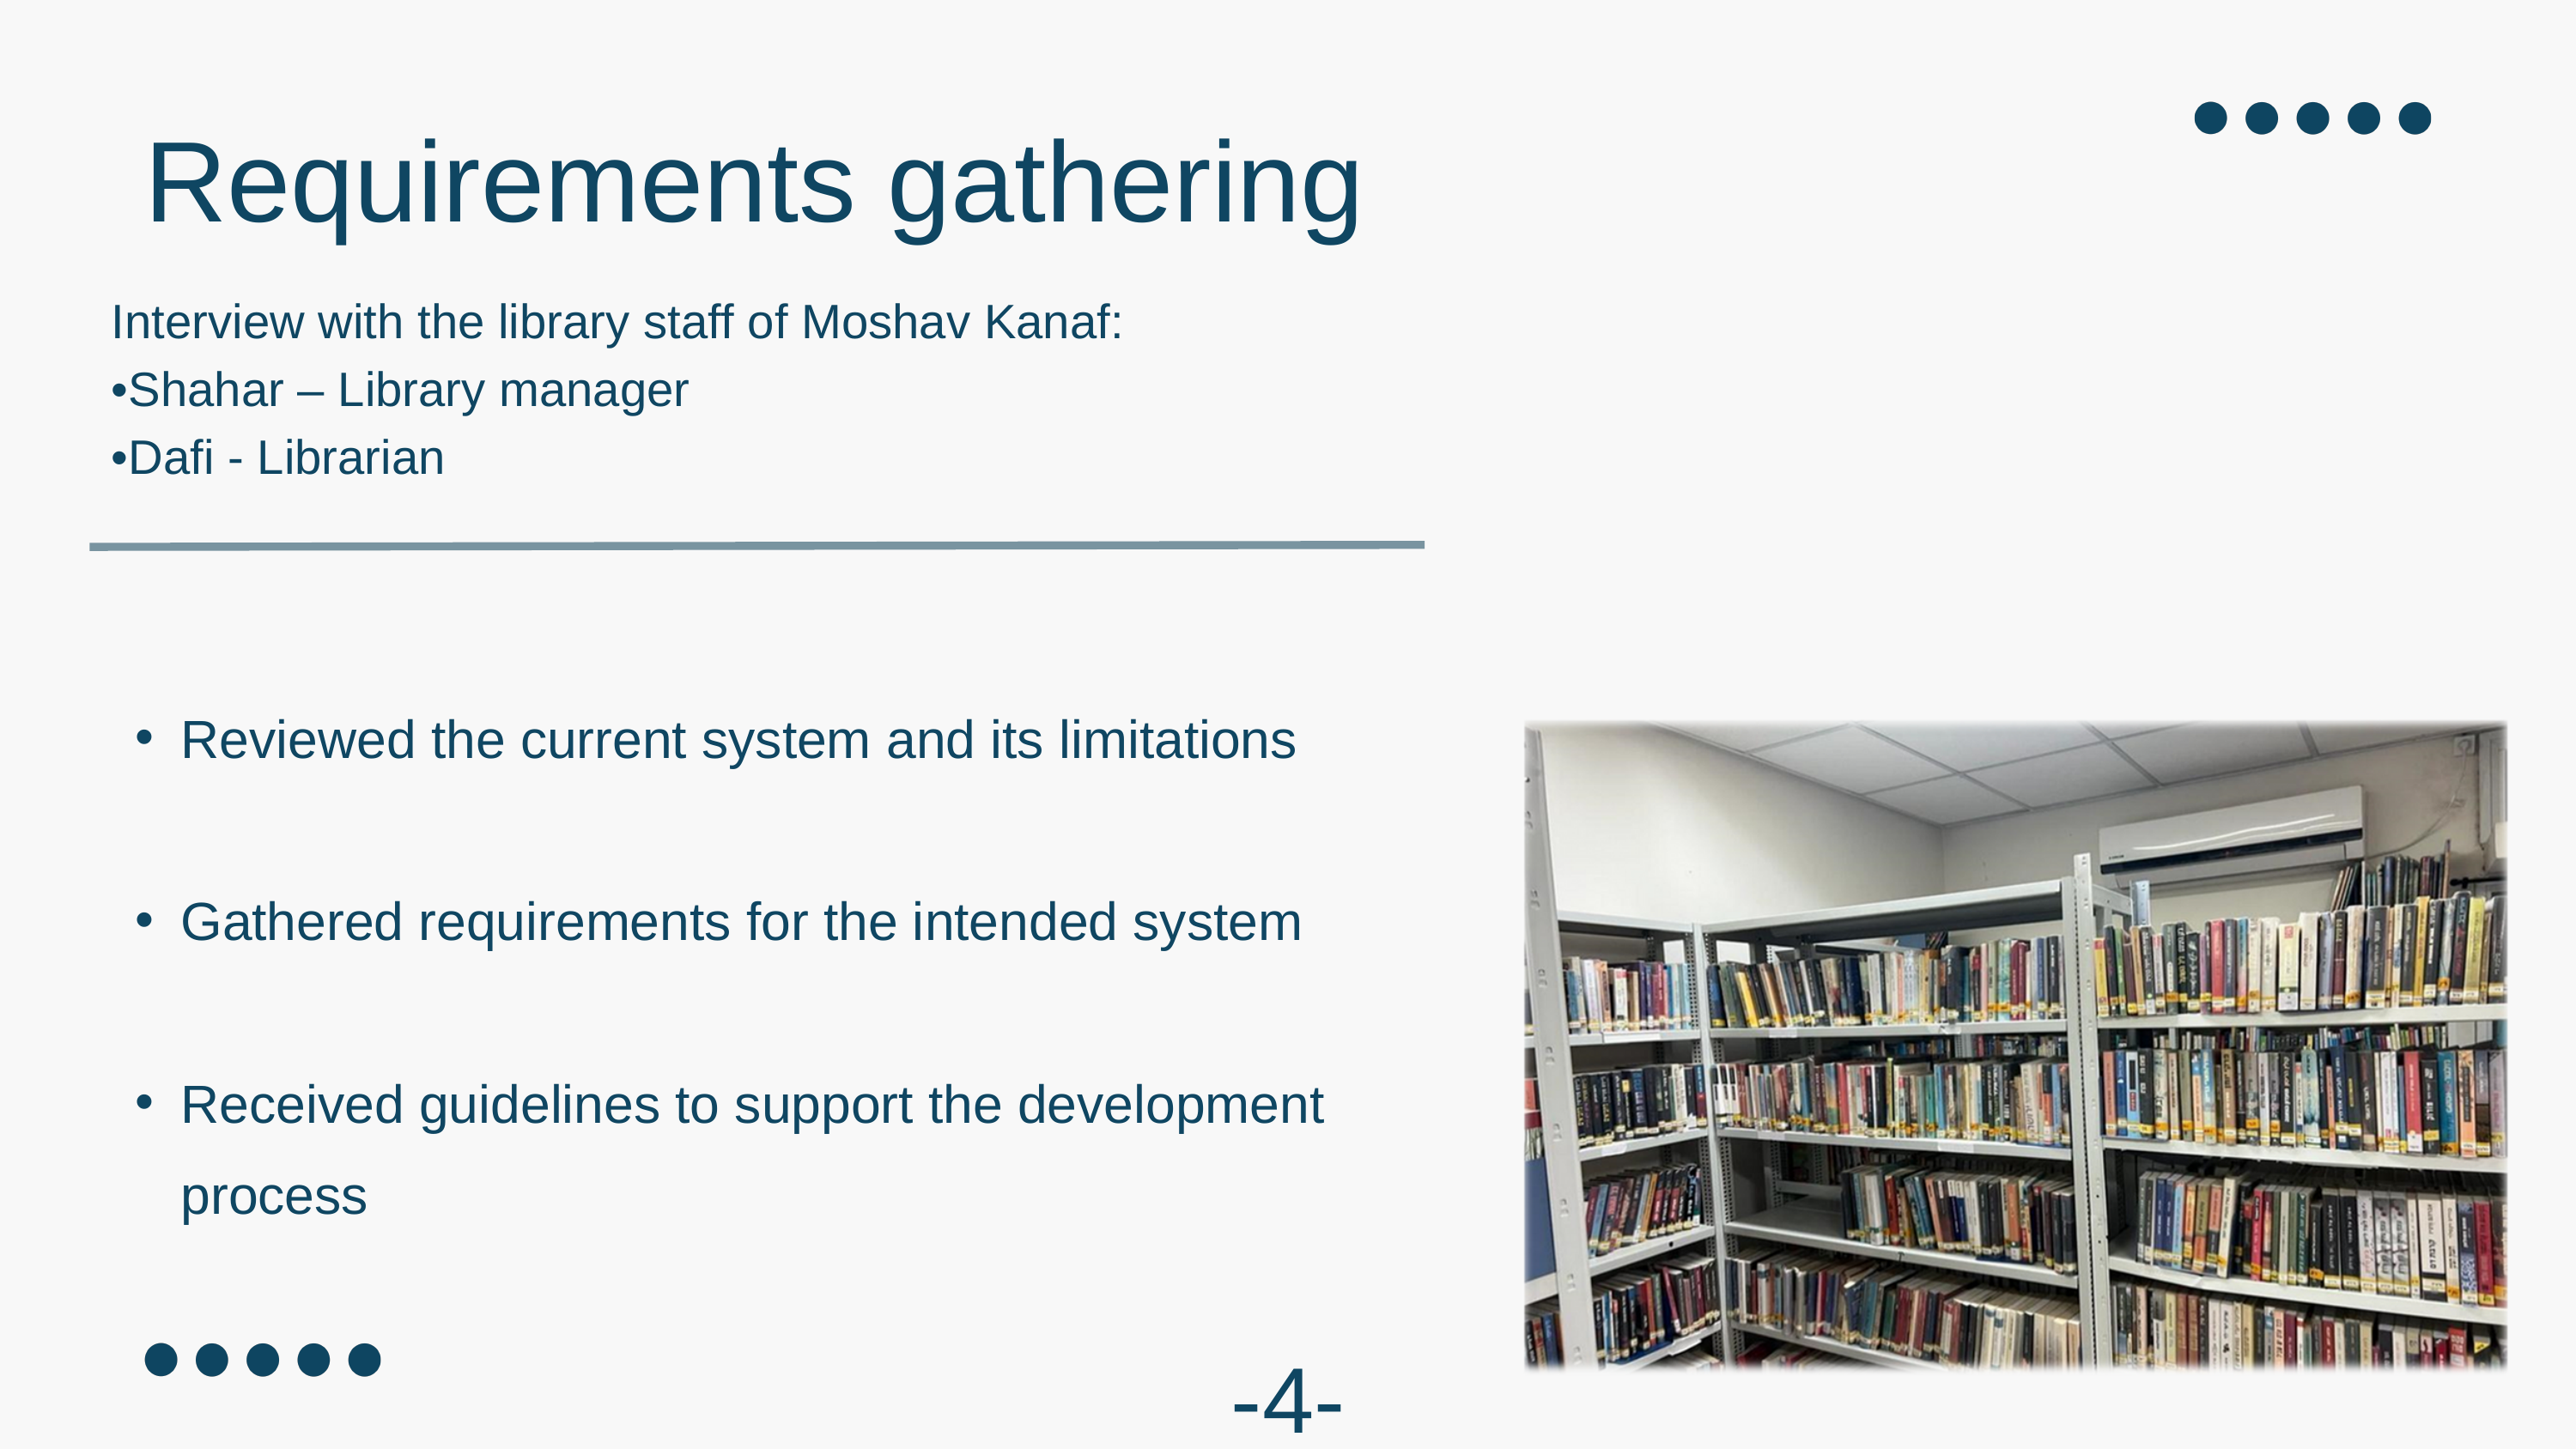

Requirements gathering

Interview with the library staff of Moshav Kanaf:
•Shahar – Library manager
•Dafi - Librarian

Reviewed the current system and its limitations

Gathered requirements for the intended system

Received guidelines to support the development process

-4-